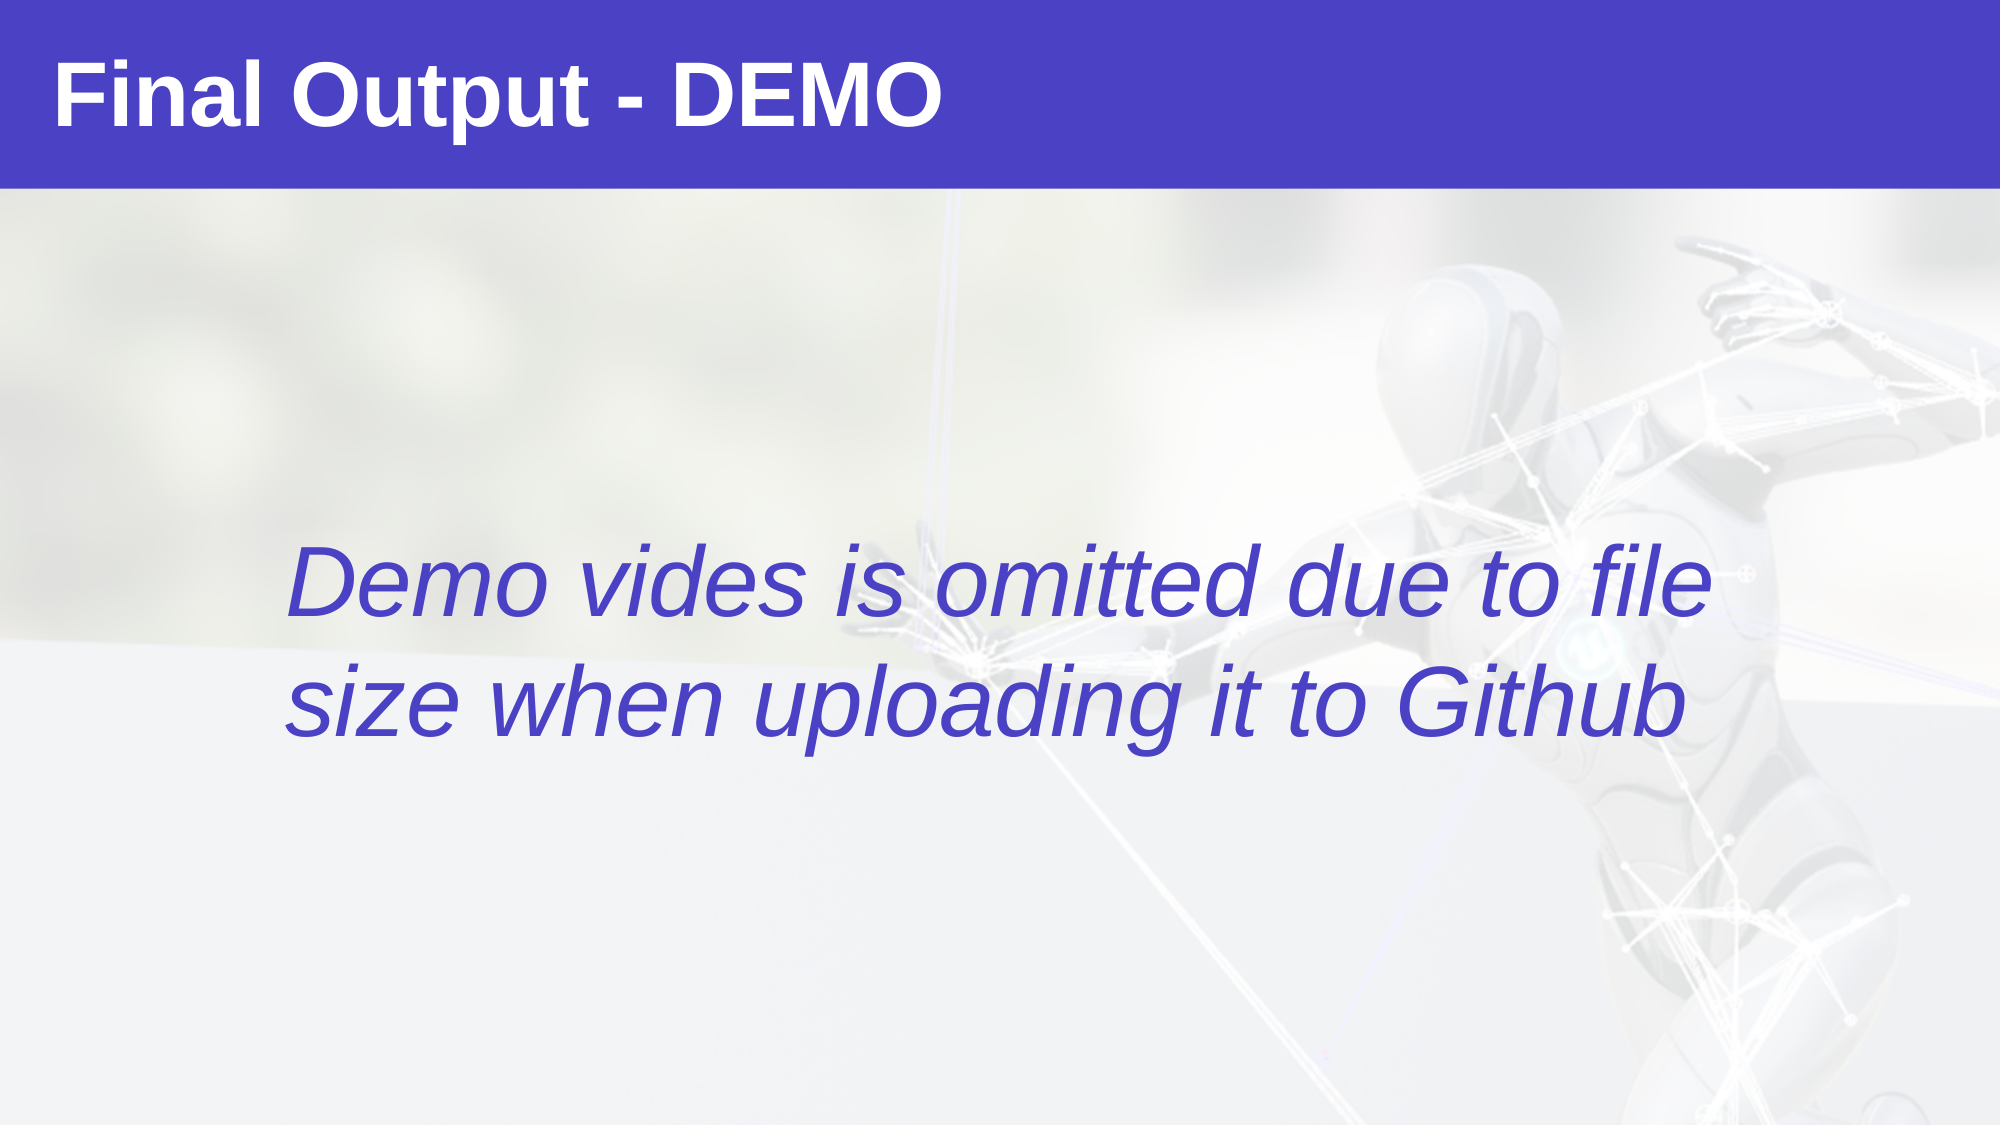

# Final Output - DEMO
Demo vides is omitted due to file size when uploading it to Github